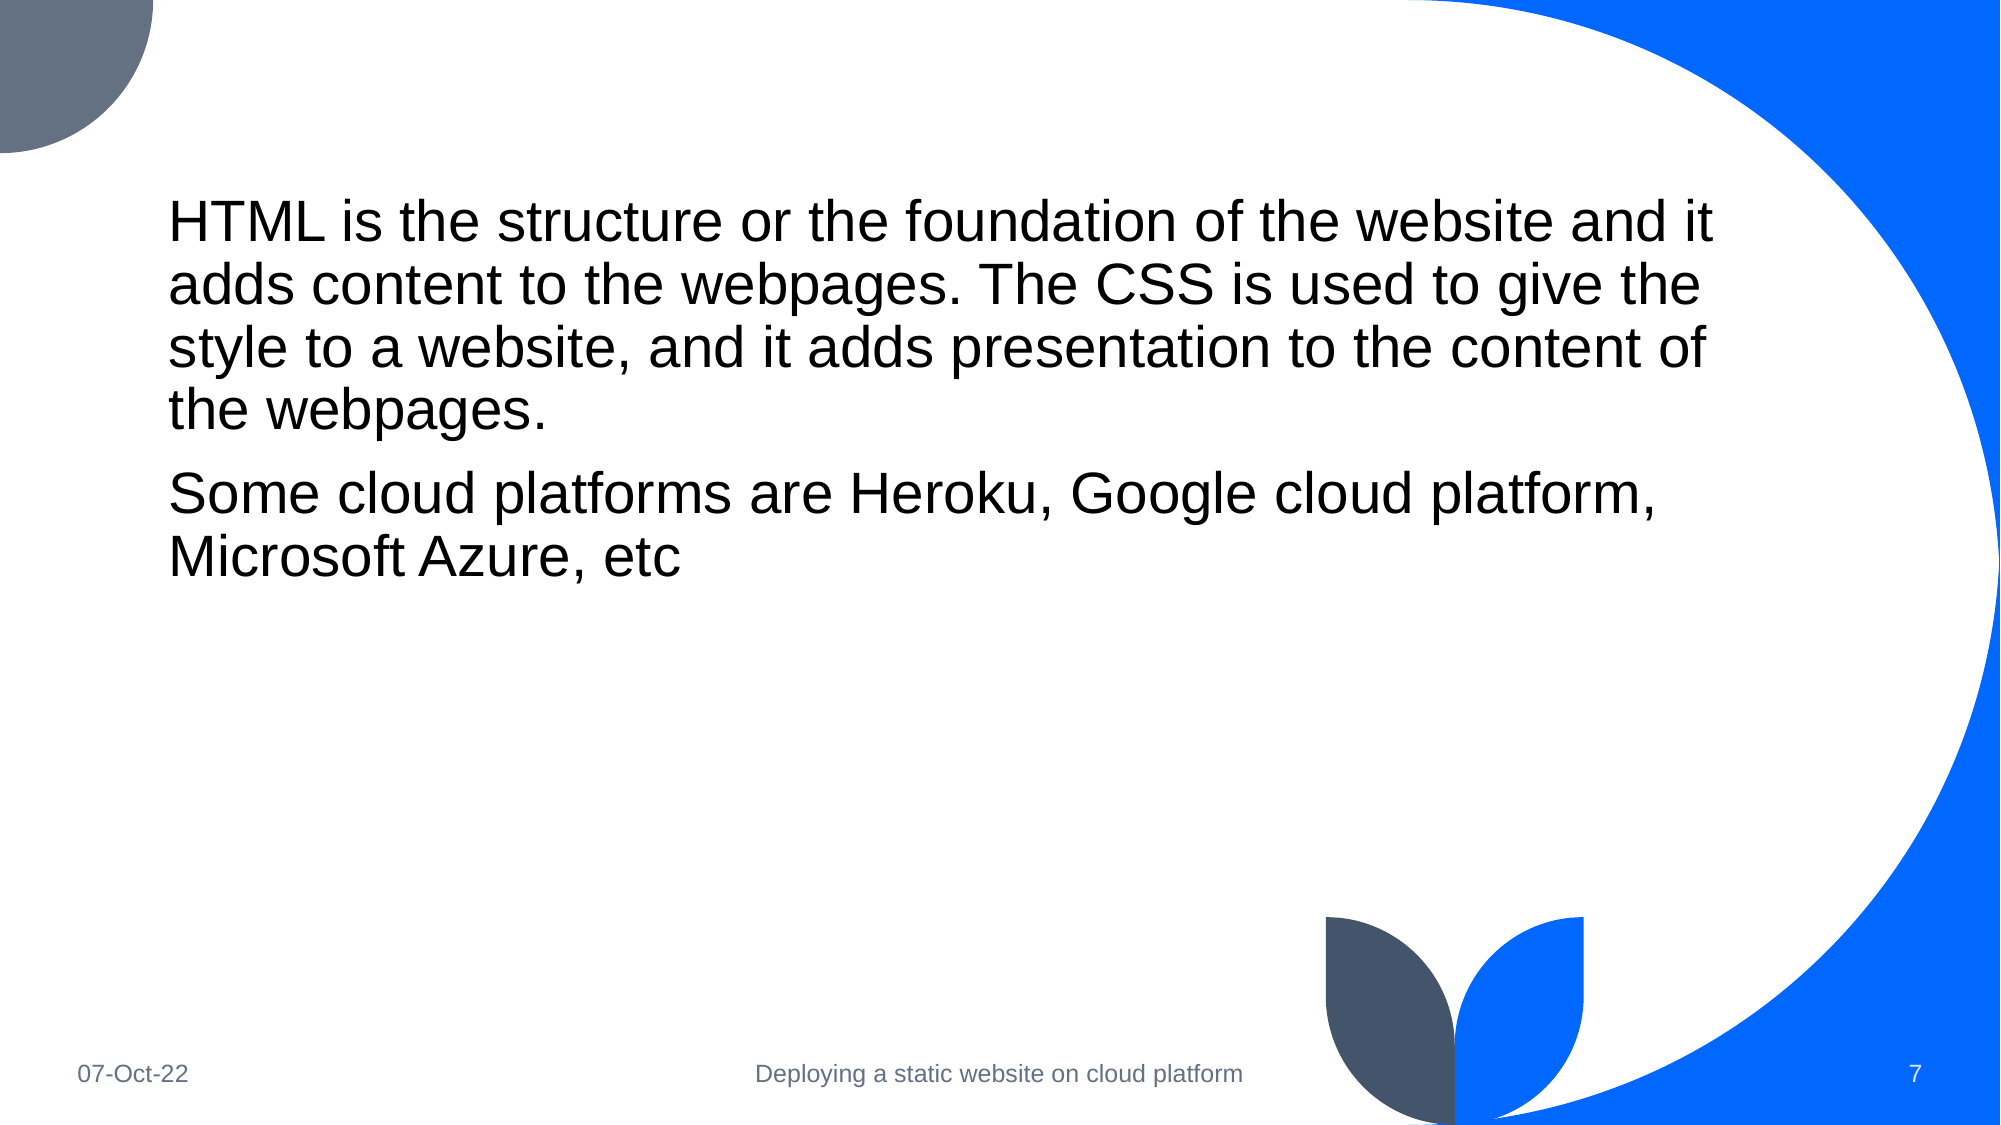

HTML is the structure or the foundation of the website and it adds content to the webpages. The CSS is used to give the style to a website, and it adds presentation to the content of the webpages.
Some cloud platforms are Heroku, Google cloud platform, Microsoft Azure, etc

07-Oct-22
Deploying a static website on cloud platform
7